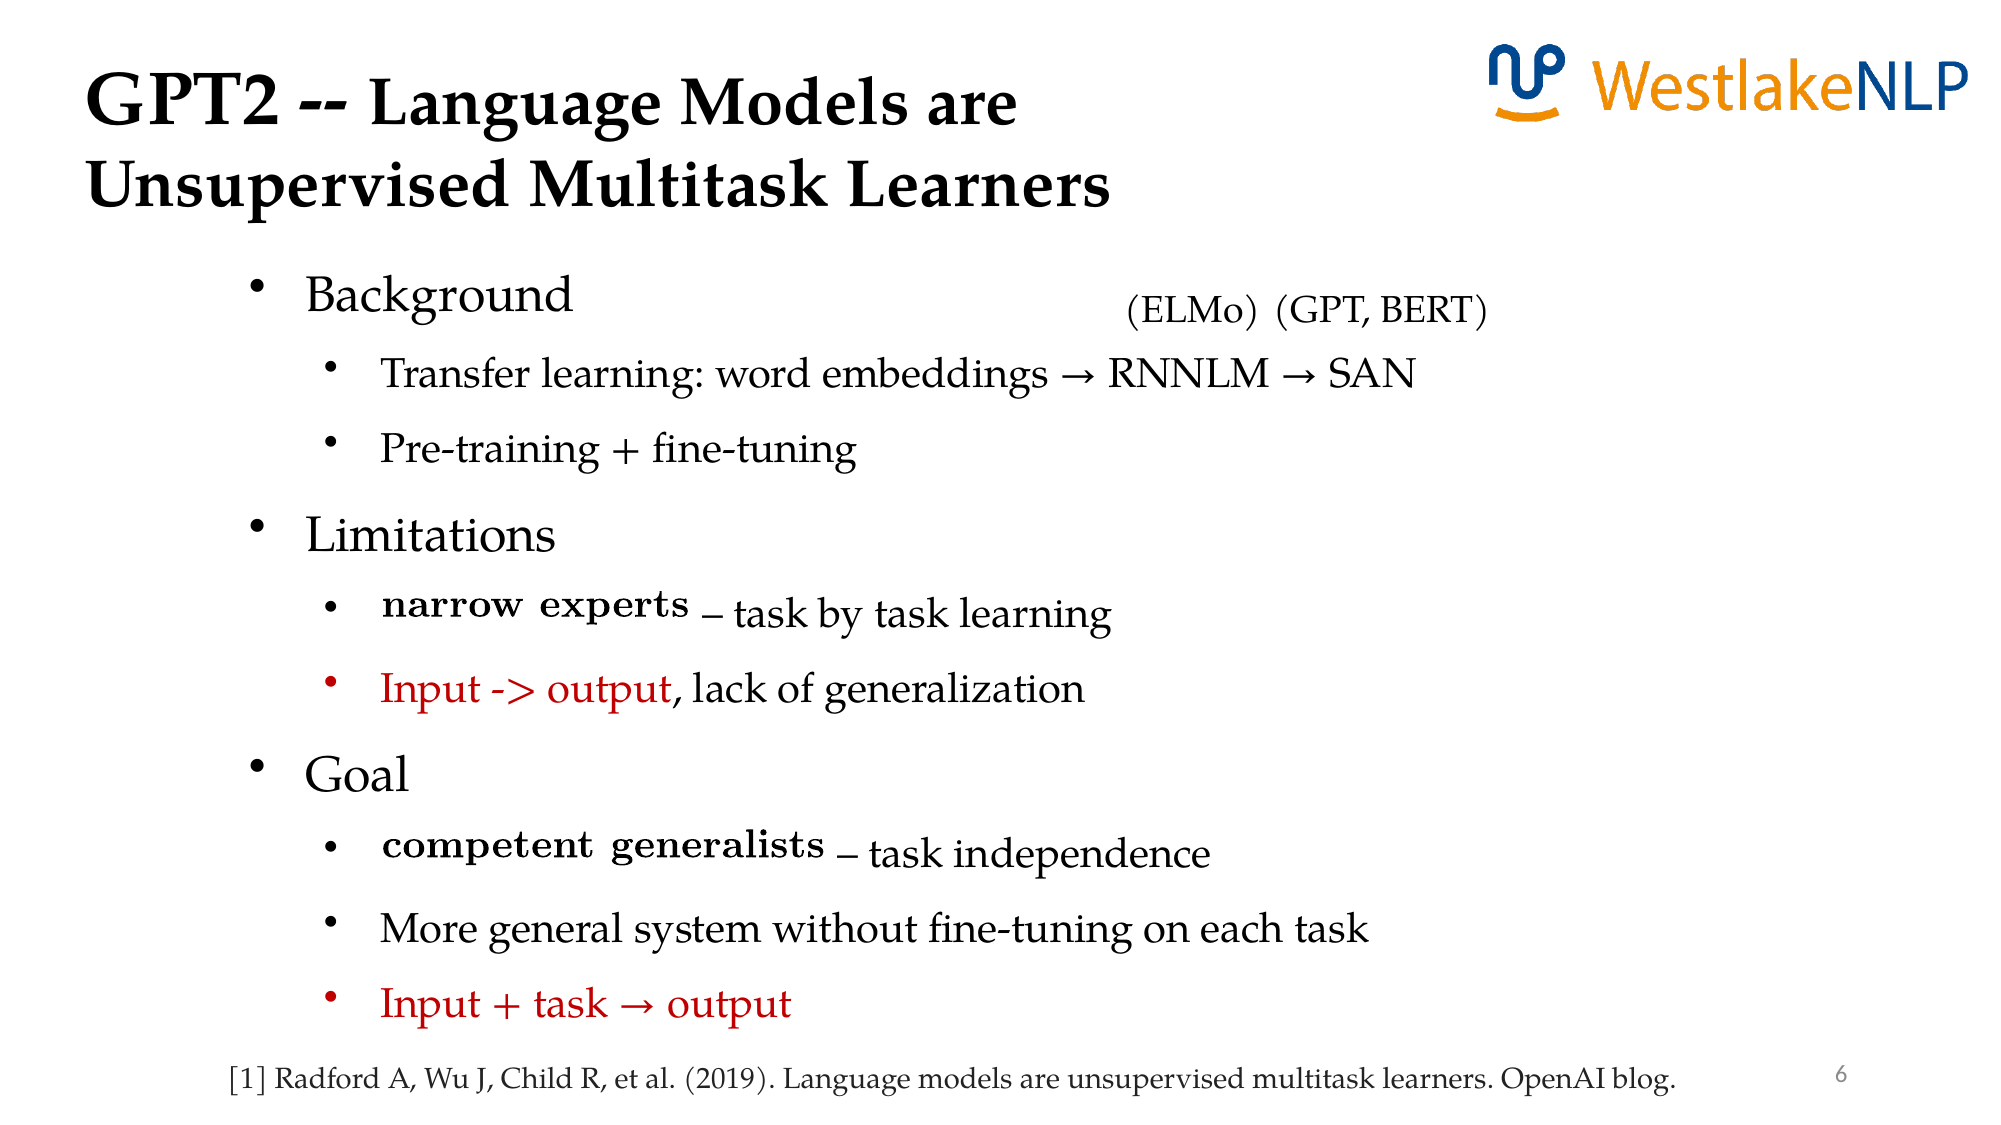

GPT2 -- Language Models are Unsupervised Multitask Learners
Background
Transfer learning: word embeddings → RNNLM → SAN
Pre-training + fine-tuning
Limitations
                               – task by task learning
Input -> output, lack of generalization
Goal
                                            – task independence
More general system without fine-tuning on each task
Input + task → output

(ELMo)
(GPT, BERT)

6
[1] Radford A, Wu J, Child R, et al. (2019). Language models are unsupervised multitask learners. OpenAI blog.